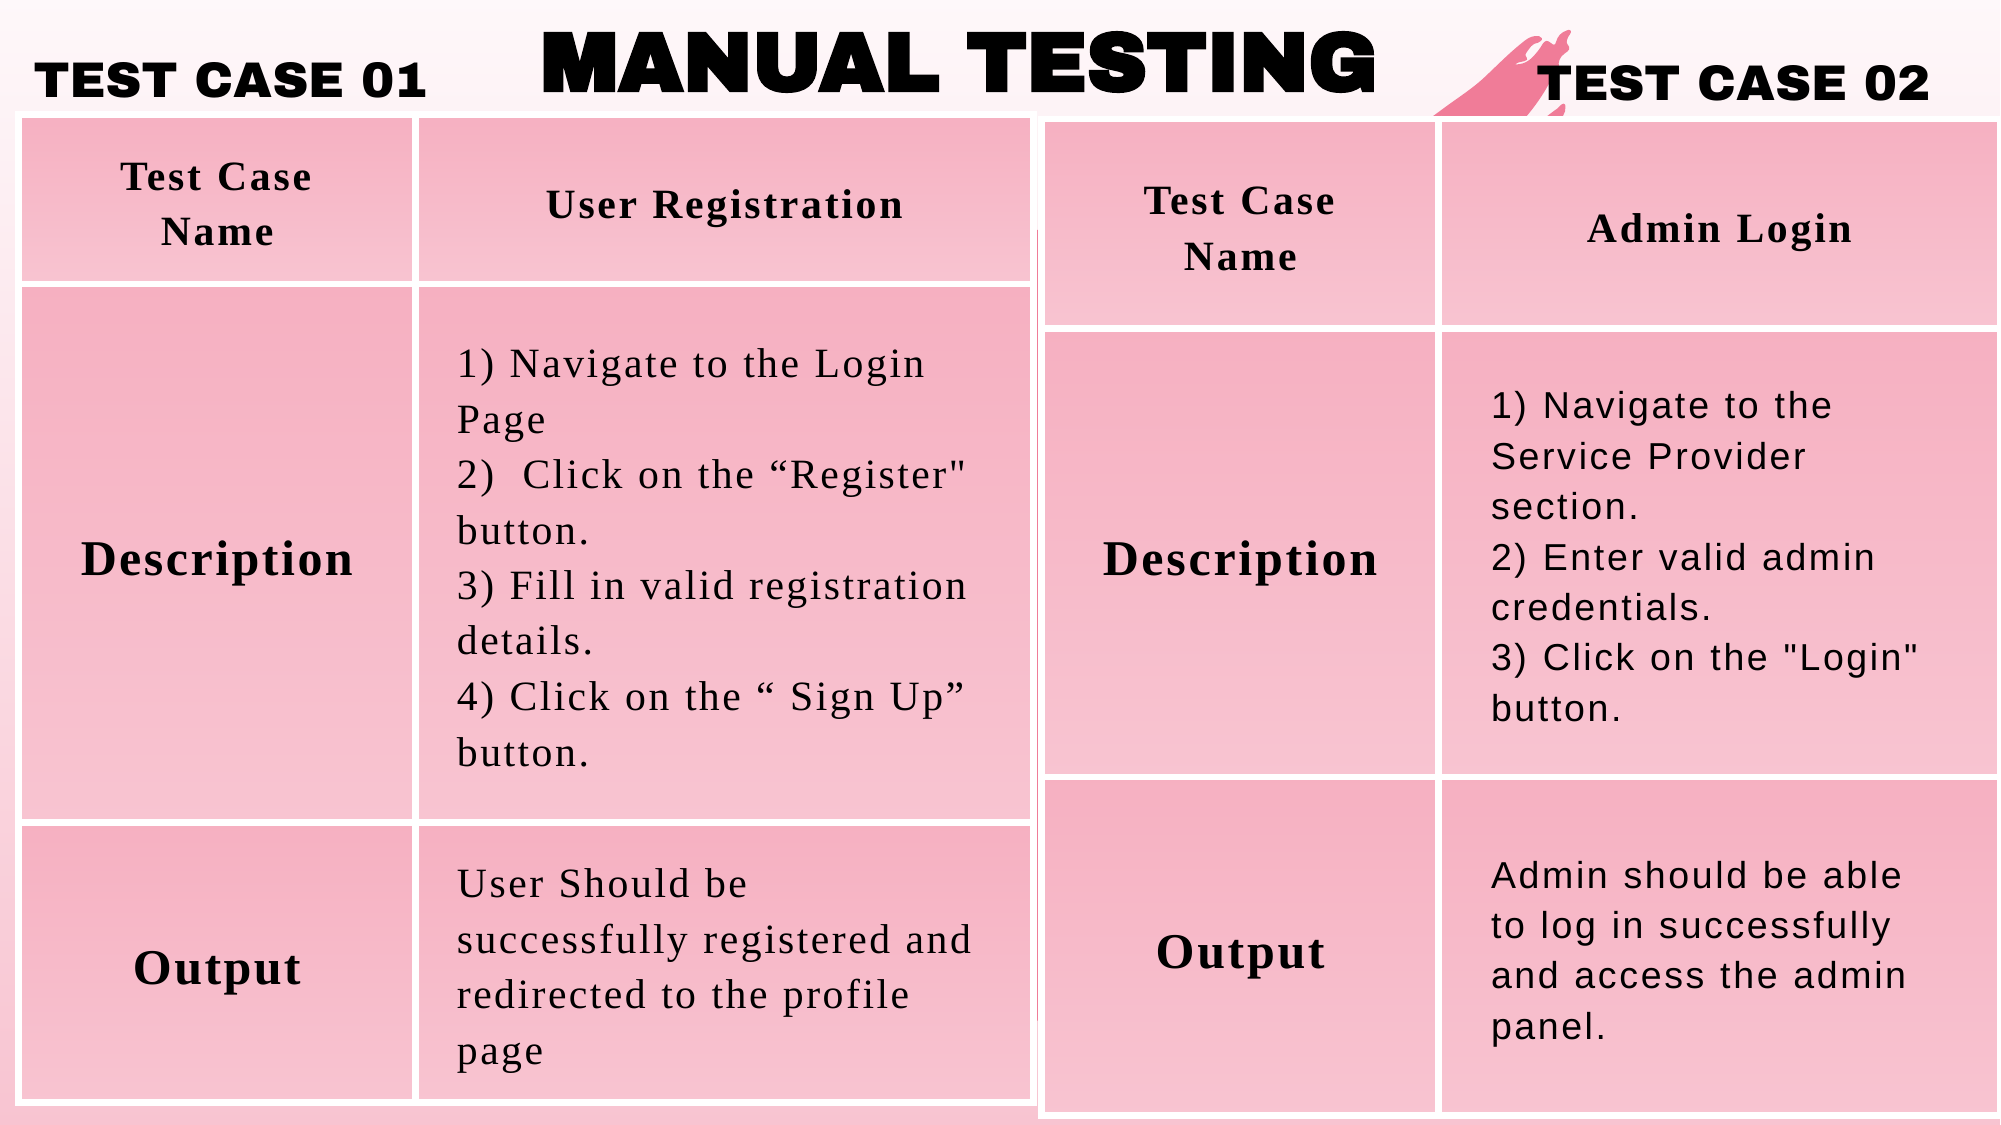

MANUAL TESTING
TEST CASE 01
TEST CASE 02
| Test Case Name | User Registration |
| --- | --- |
| Description | 1) Navigate to the Login Page 2) Click on the “Register" button. 3) Fill in valid registration details. 4) Click on the “ Sign Up” button. |
| Output | User Should be successfully registered and redirected to the profile page |
| Test Case Name | Admin Login |
| --- | --- |
| Description | 1) Navigate to the Service Provider section. 2) Enter valid admin credentials. 3) Click on the "Login" button. |
| Output | Admin should be able to log in successfully and access the admin panel. |